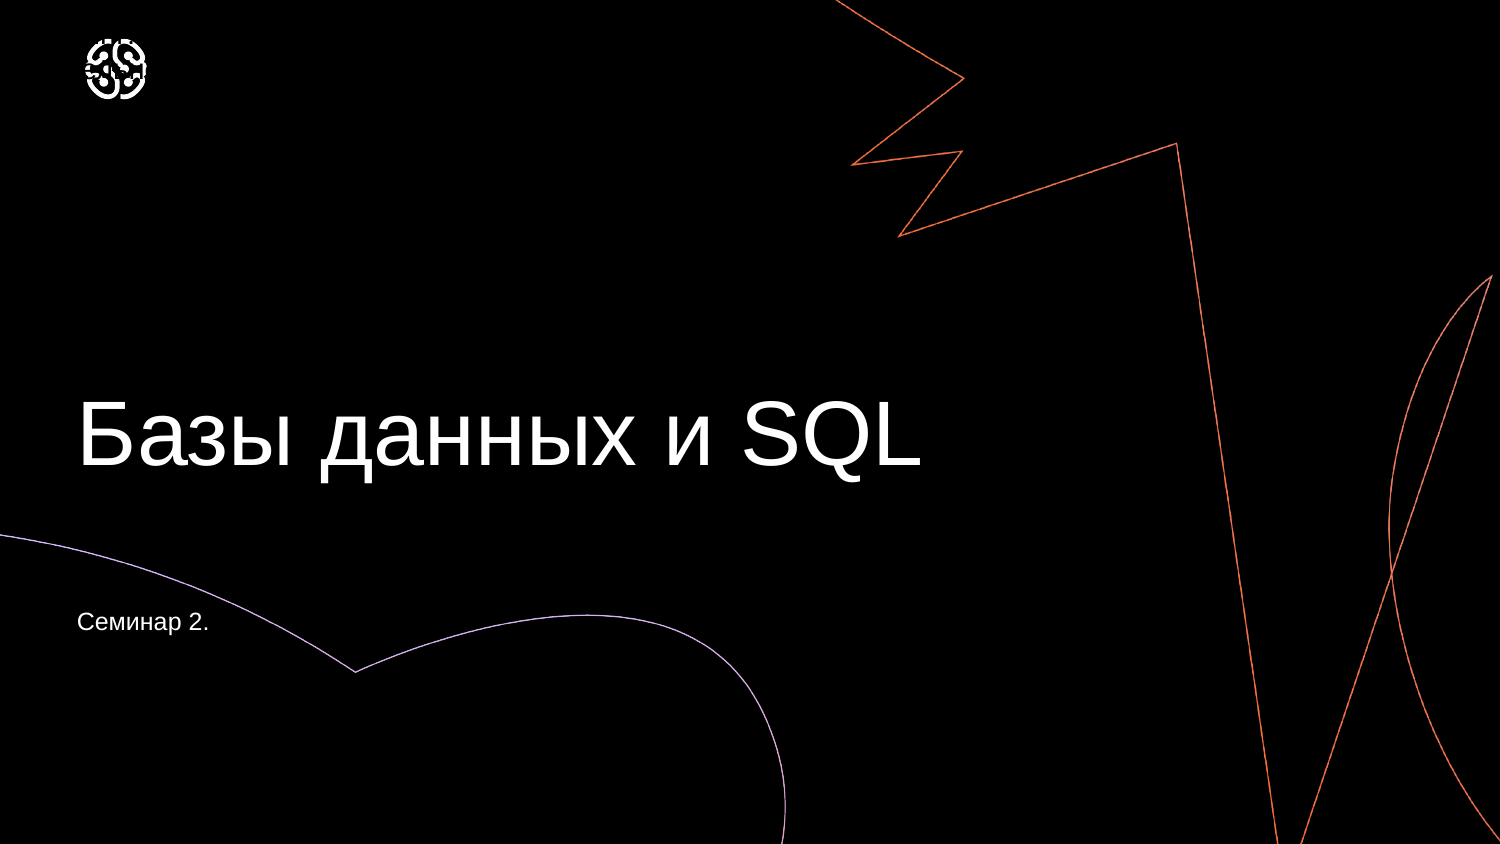

Тайминг:
Длительность 10 минут

Викторина в презентации
# Базы данных и SQL
Семинар 2.